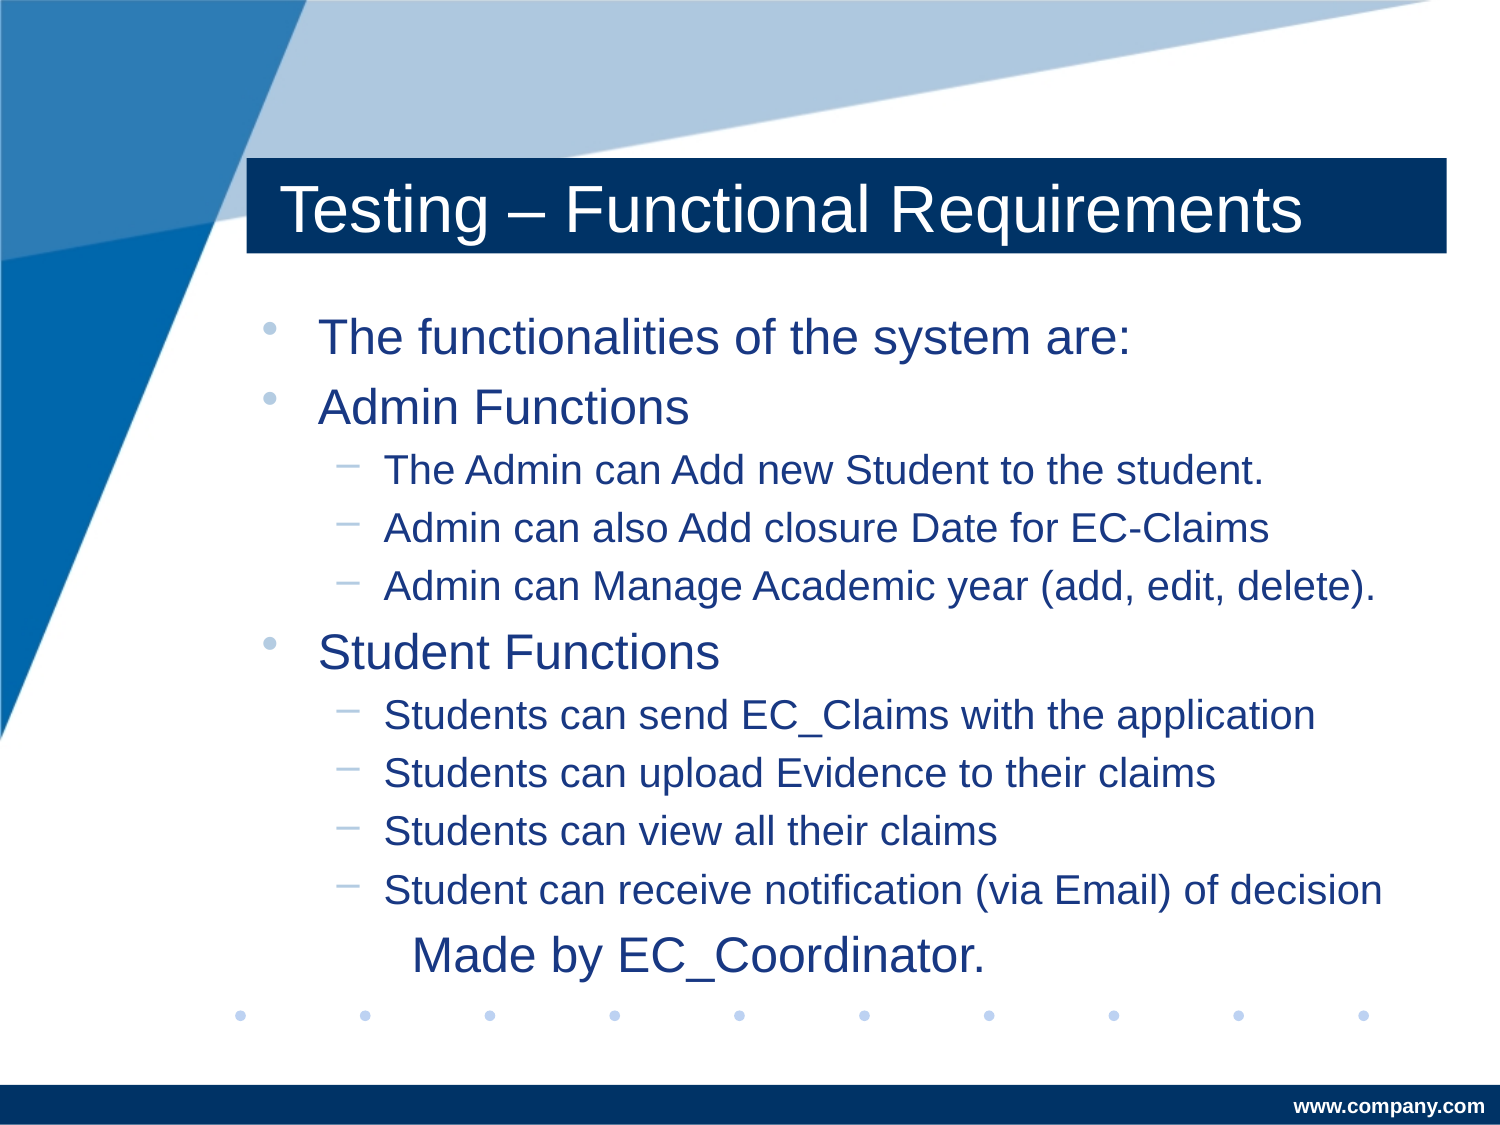

# Testing – Functional Requirements
The functionalities of the system are:
Admin Functions
The Admin can Add new Student to the student.
Admin can also Add closure Date for EC-Claims
Admin can Manage Academic year (add, edit, delete).
Student Functions
Students can send EC_Claims with the application
Students can upload Evidence to their claims
Students can view all their claims
Student can receive notification (via Email) of decision
	Made by EC_Coordinator.